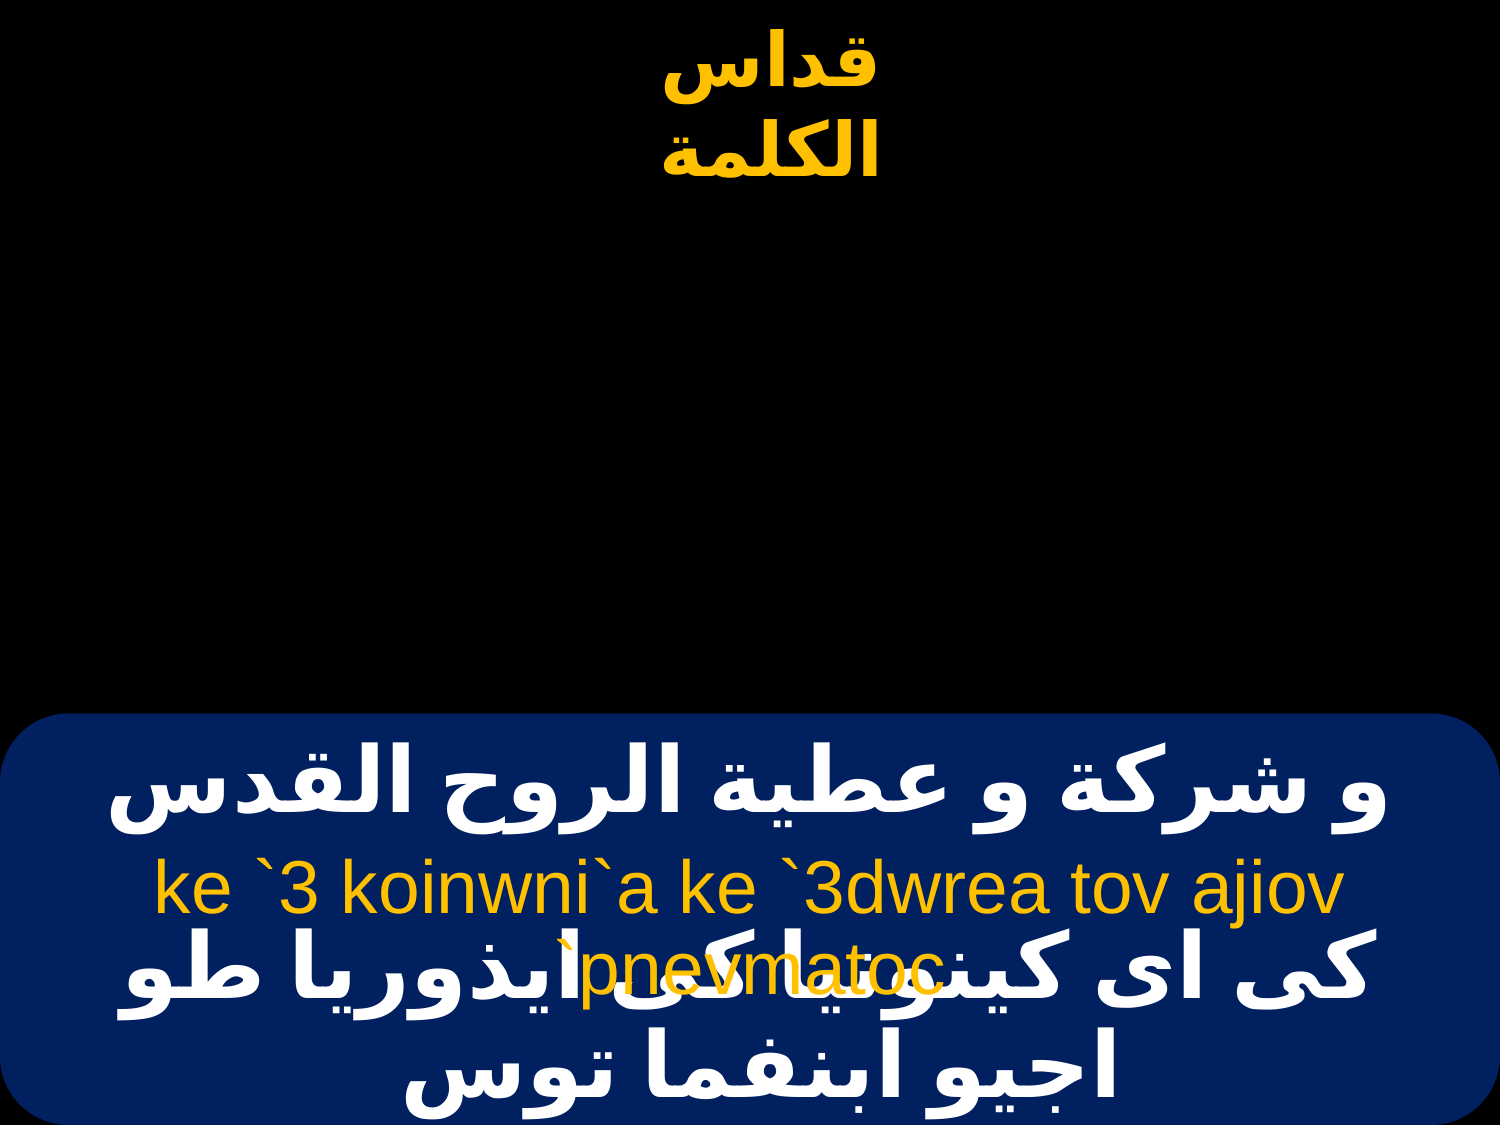

# و شركة و عطية الروح القدس
ke `3 koinwni`a ke `3dwrea tov ajiov `pnevmatoc
كى اى كينونيا كى ايذوريا طو اجيو ابنفما توس